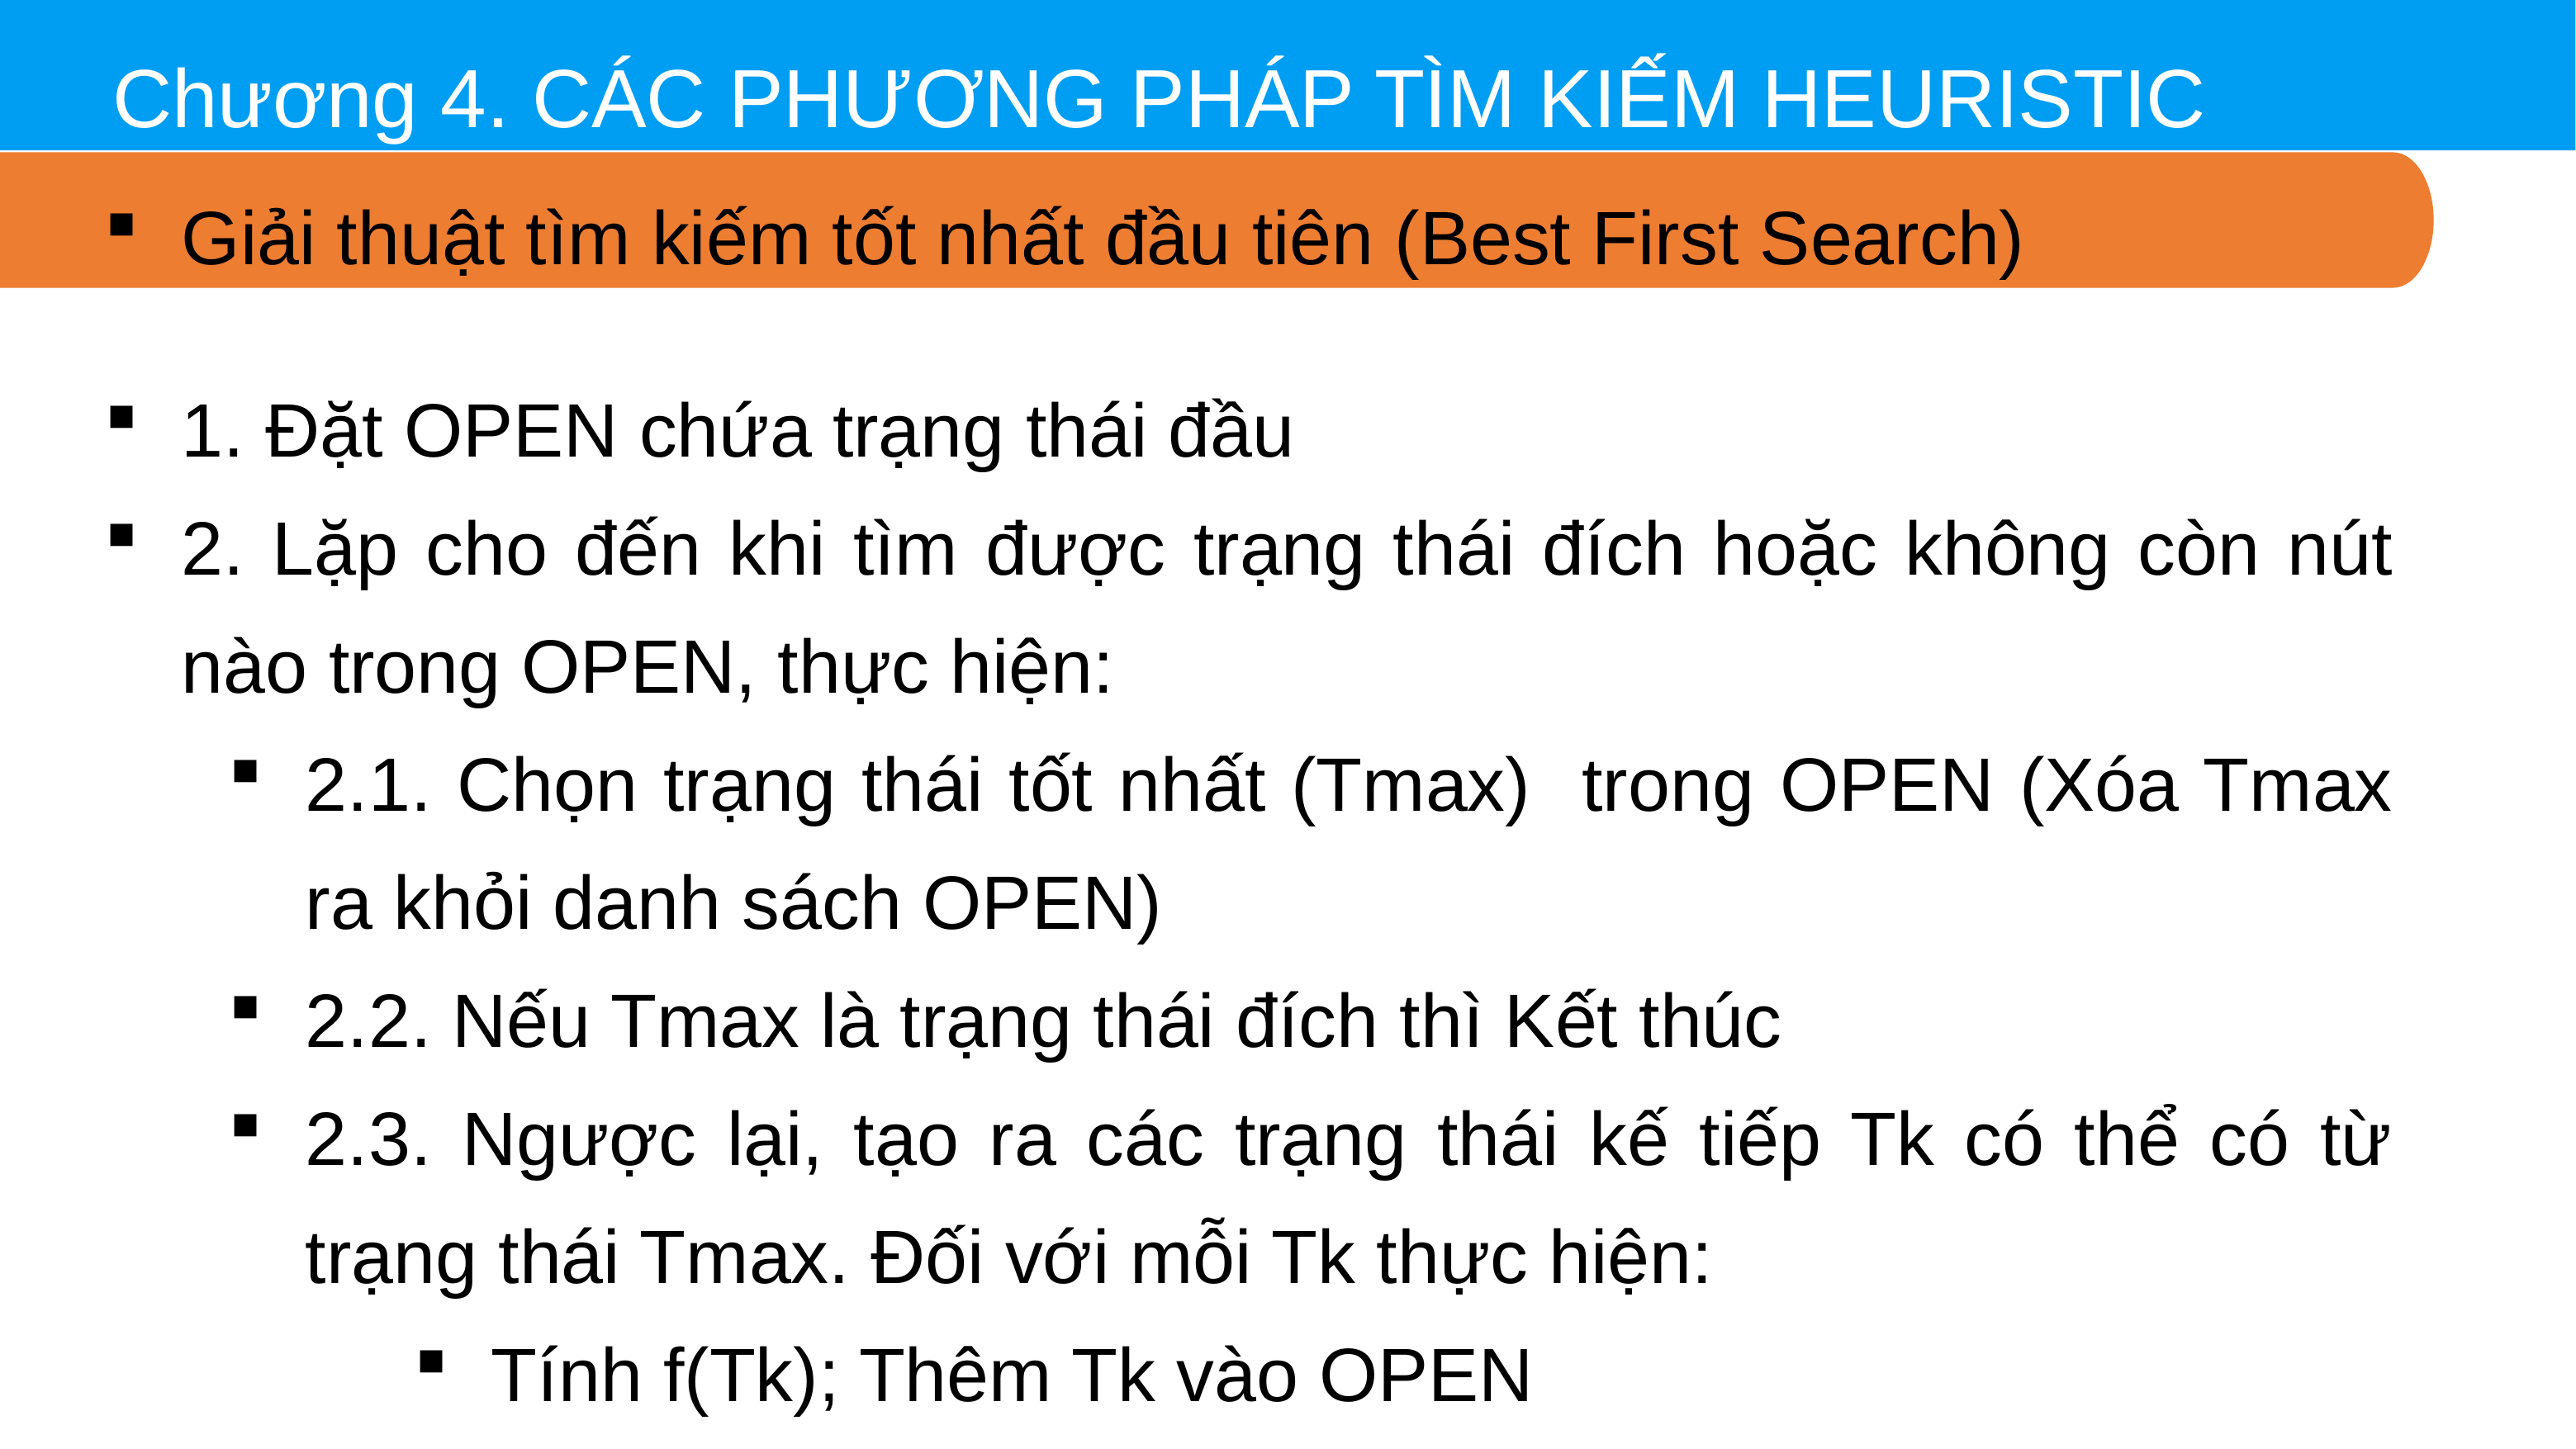

Chương 4. CÁC PHƯƠNG PHÁP TÌM KIẾM HEURISTIC

Giải thuật tìm kiếm tốt nhất đầu tiên (Best First Search)
1. Đặt OPEN chứa trạng thái đầu
2. Lặp cho đến khi tìm được trạng thái đích hoặc không còn nút nào trong OPEN, thực hiện:
2.1. Chọn trạng thái tốt nhất (Tmax)  trong OPEN (Xóa Tmax ra khỏi danh sách OPEN)
2.2. Nếu Tmax là trạng thái đích thì Kết thúc
2.3. Ngược lại, tạo ra các trạng thái kế tiếp Tk có thể có từ trạng thái Tmax. Đối với mỗi Tk thực hiện:
Tính f(Tk); Thêm Tk vào OPEN